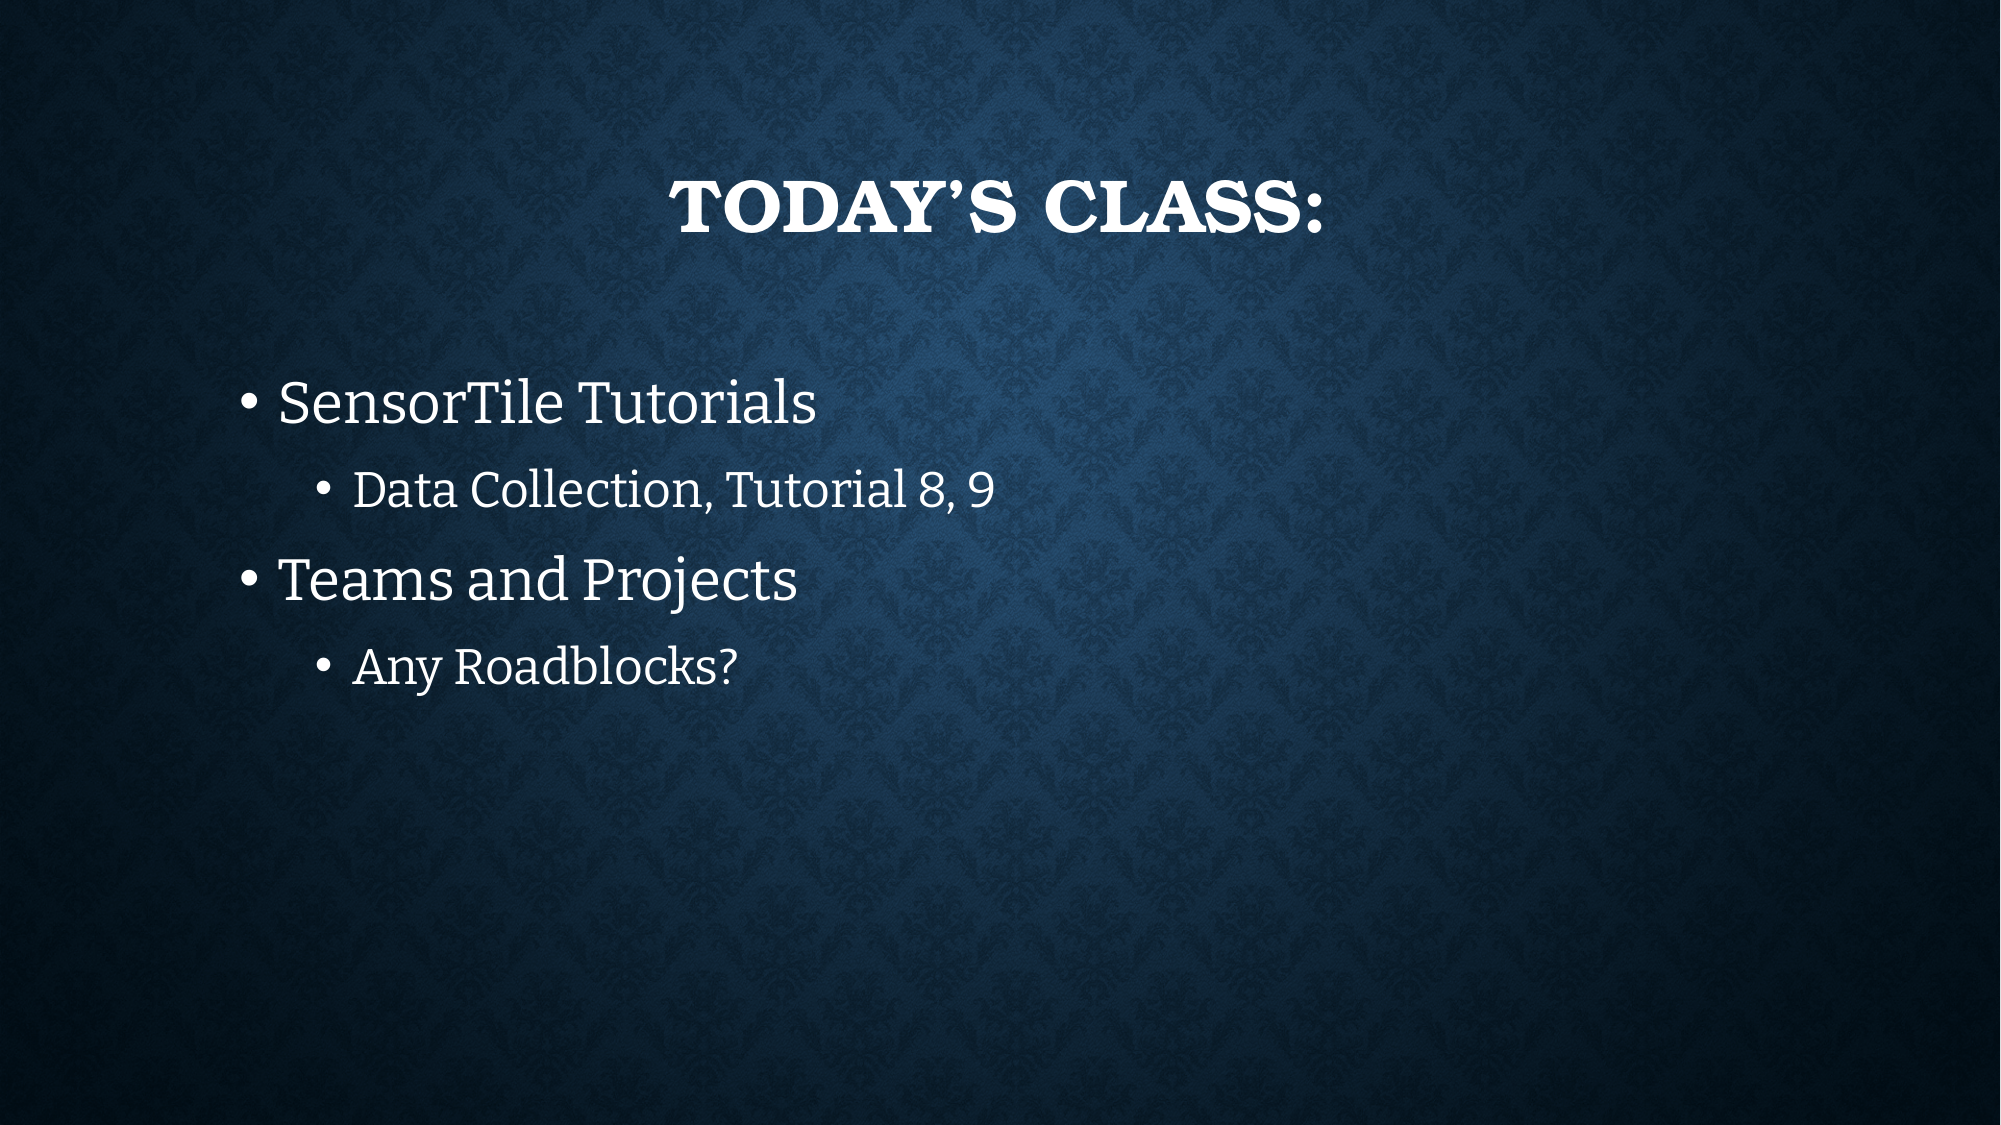

# Today’s Class:
SensorTile Tutorials
Data Collection, Tutorial 8, 9
Teams and Projects
Any Roadblocks?